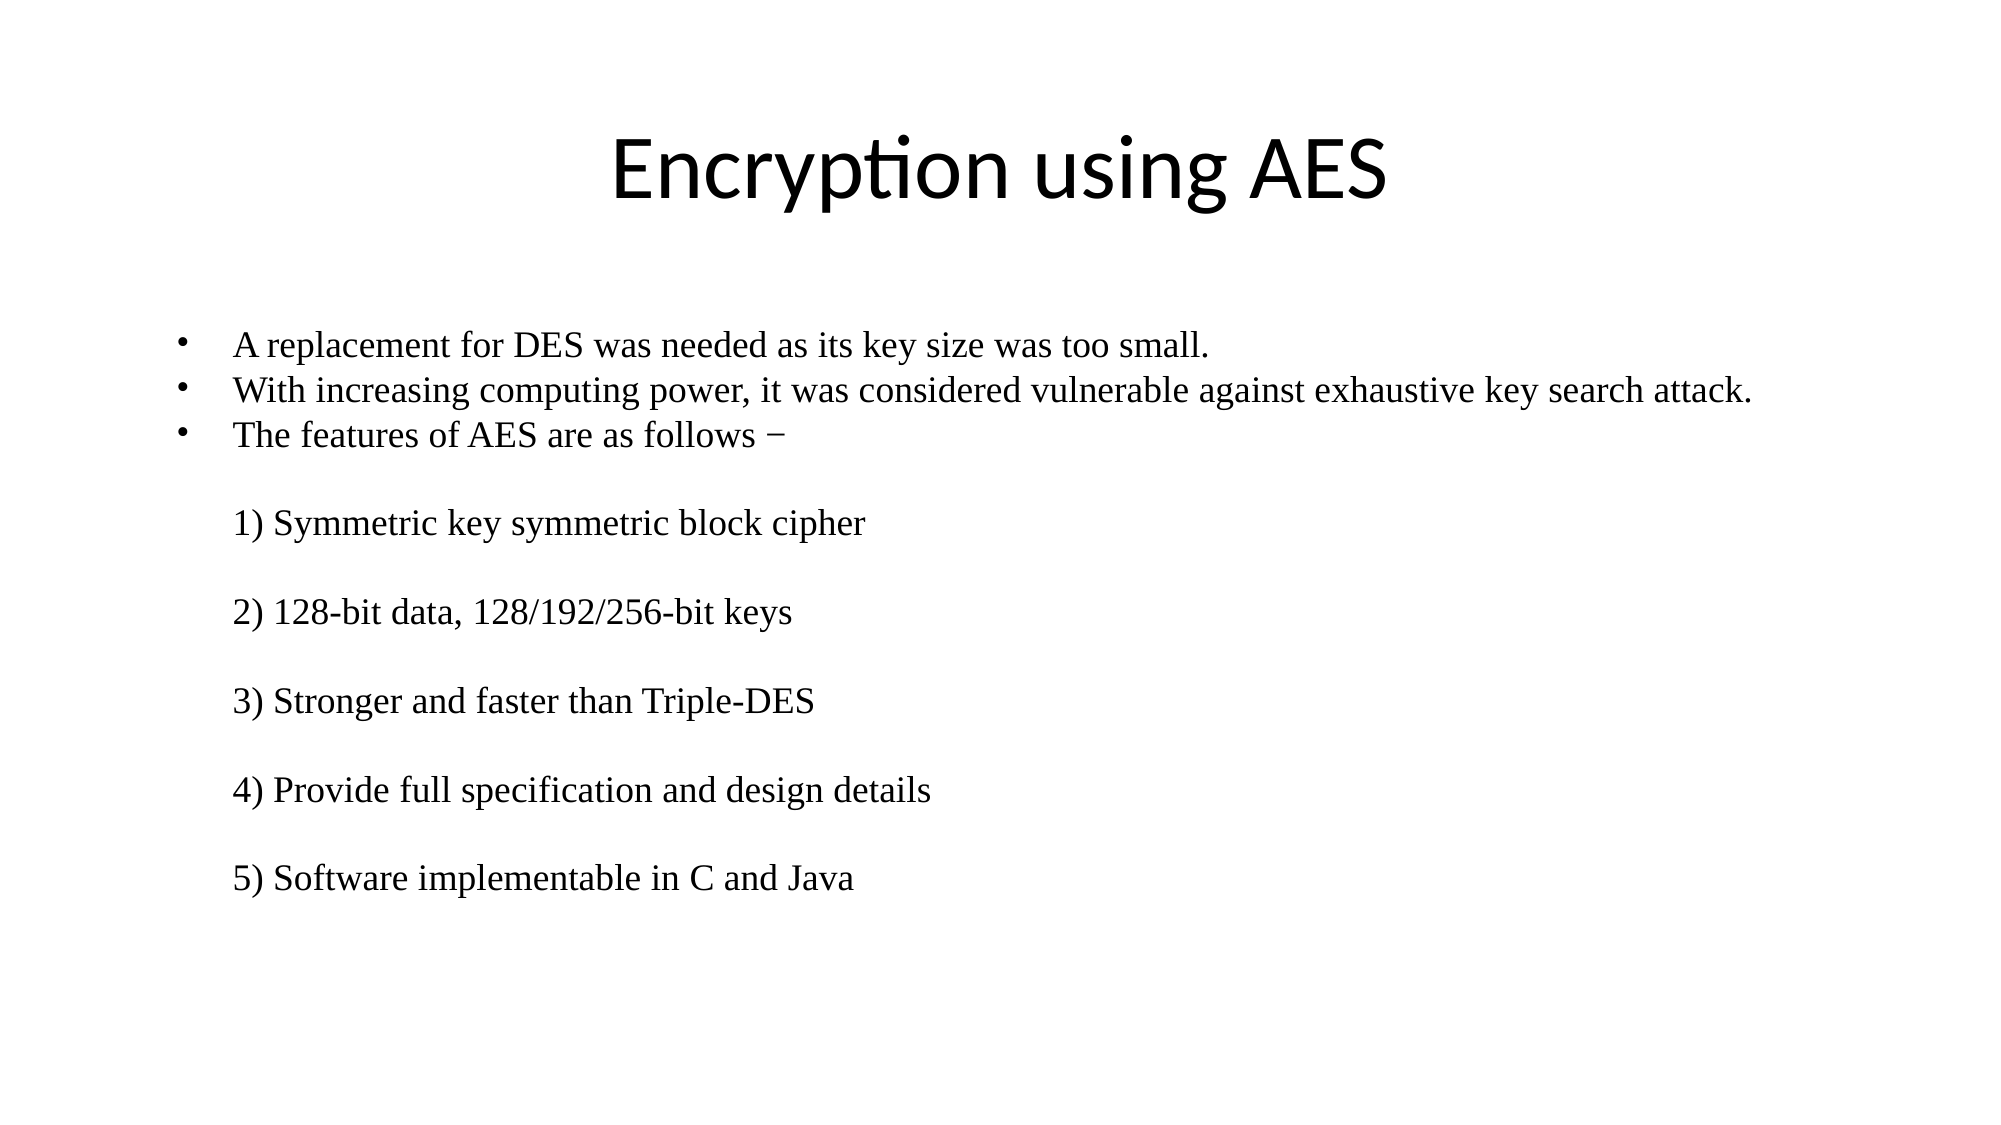

# Encryption using AES
A replacement for DES was needed as its key size was too small.
With increasing computing power, it was considered vulnerable against exhaustive key search attack.
The features of AES are as follows −
1) Symmetric key symmetric block cipher
2) 128-bit data, 128/192/256-bit keys
3) Stronger and faster than Triple-DES
4) Provide full specification and design details
5) Software implementable in C and Java